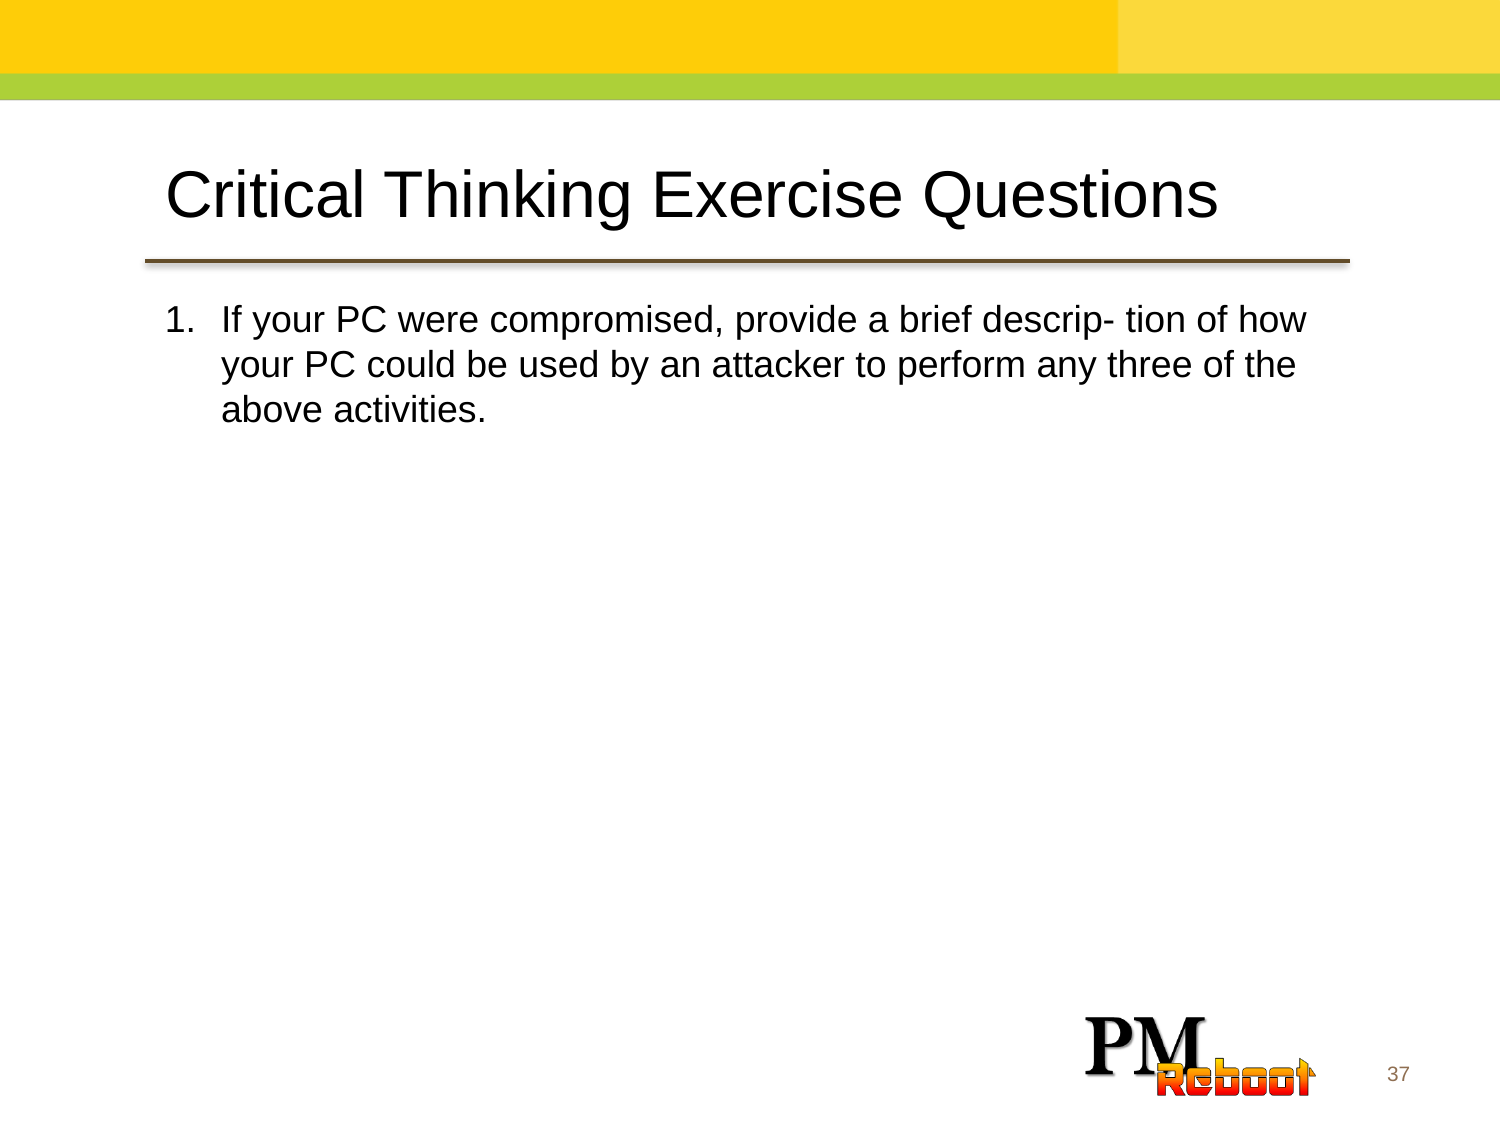

Critical Thinking Exercise Questions
If your PC were compromised, provide a brief descrip- tion of how your PC could be used by an attacker to perform any three of the above activities.
37